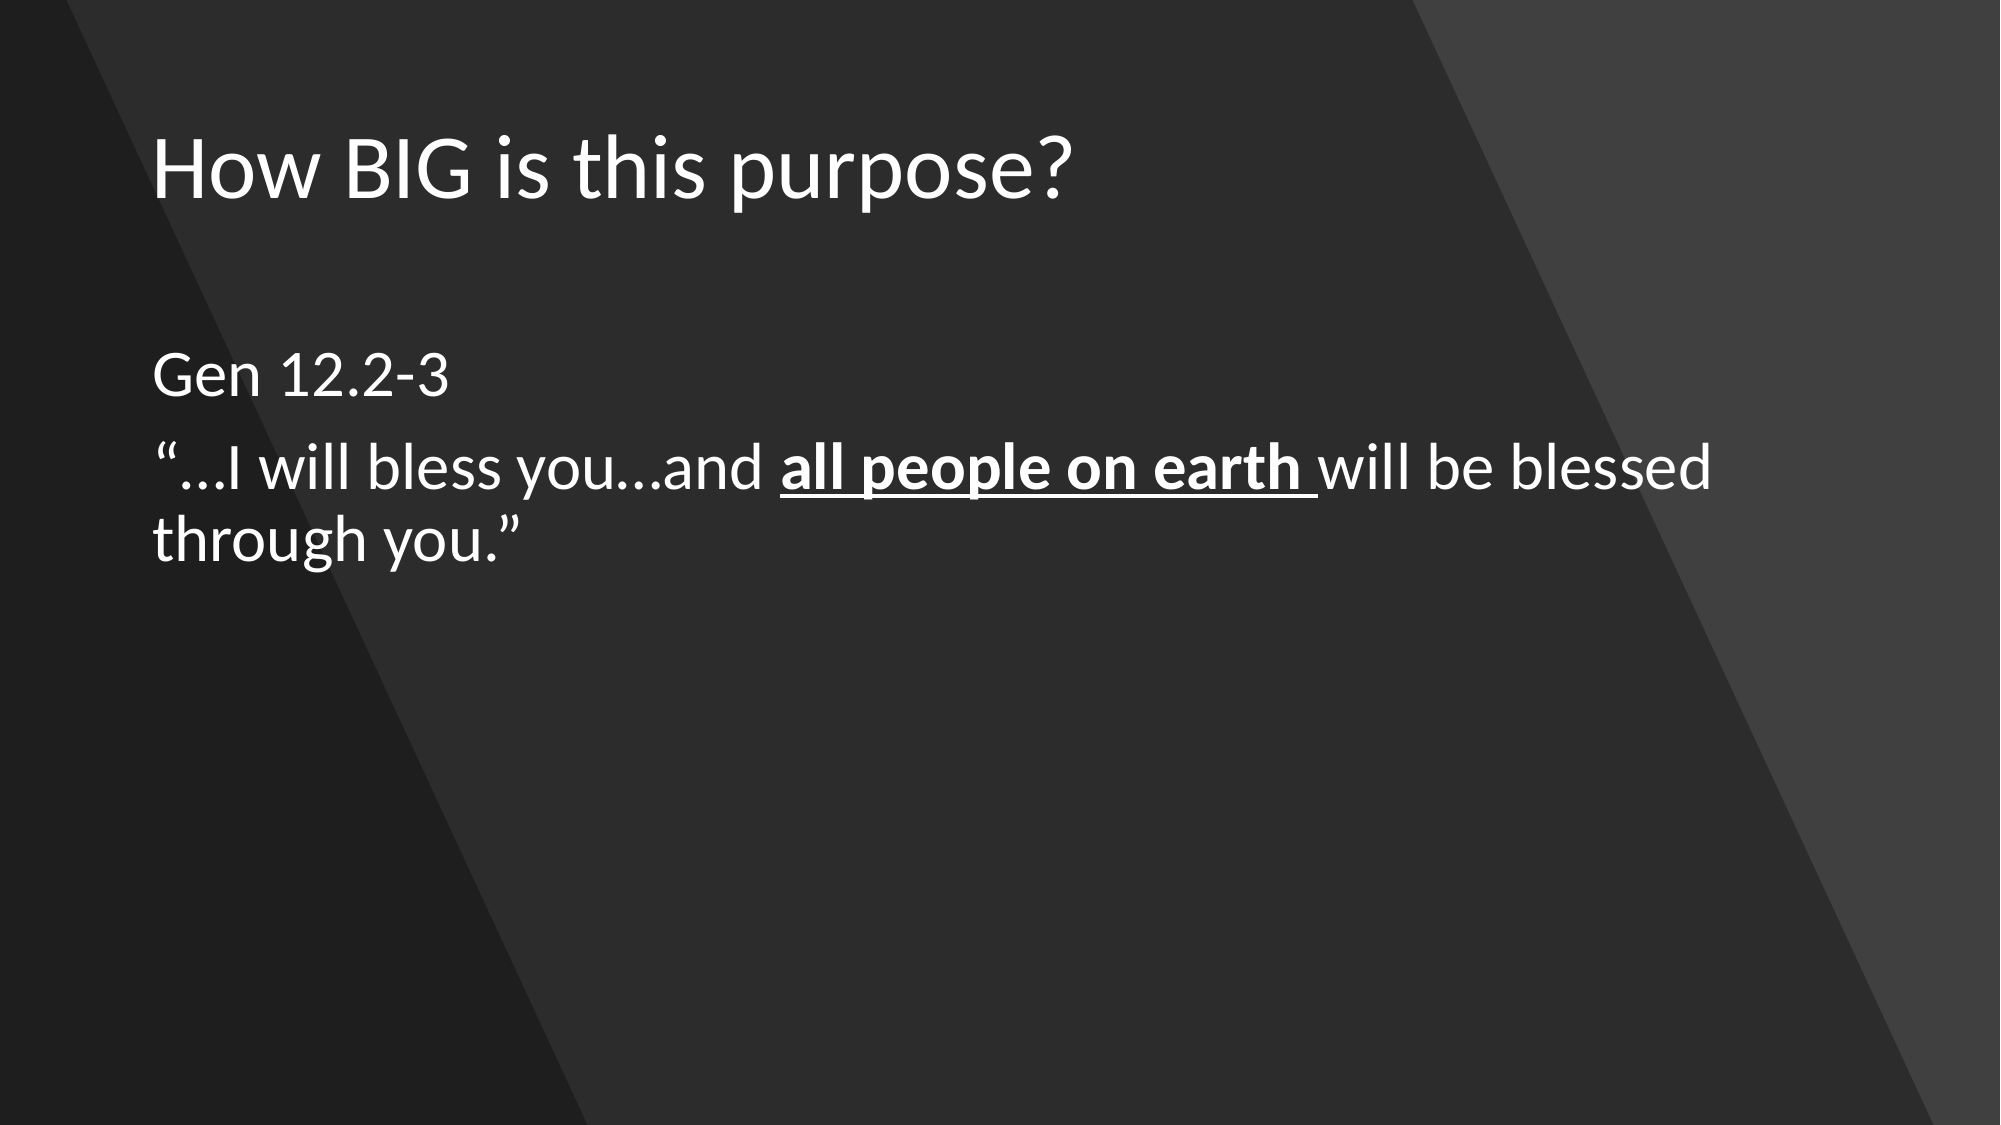

# How BIG is this purpose?
Gen 12.2-3
“…I will bless you…and all people on earth will be blessed through you.”